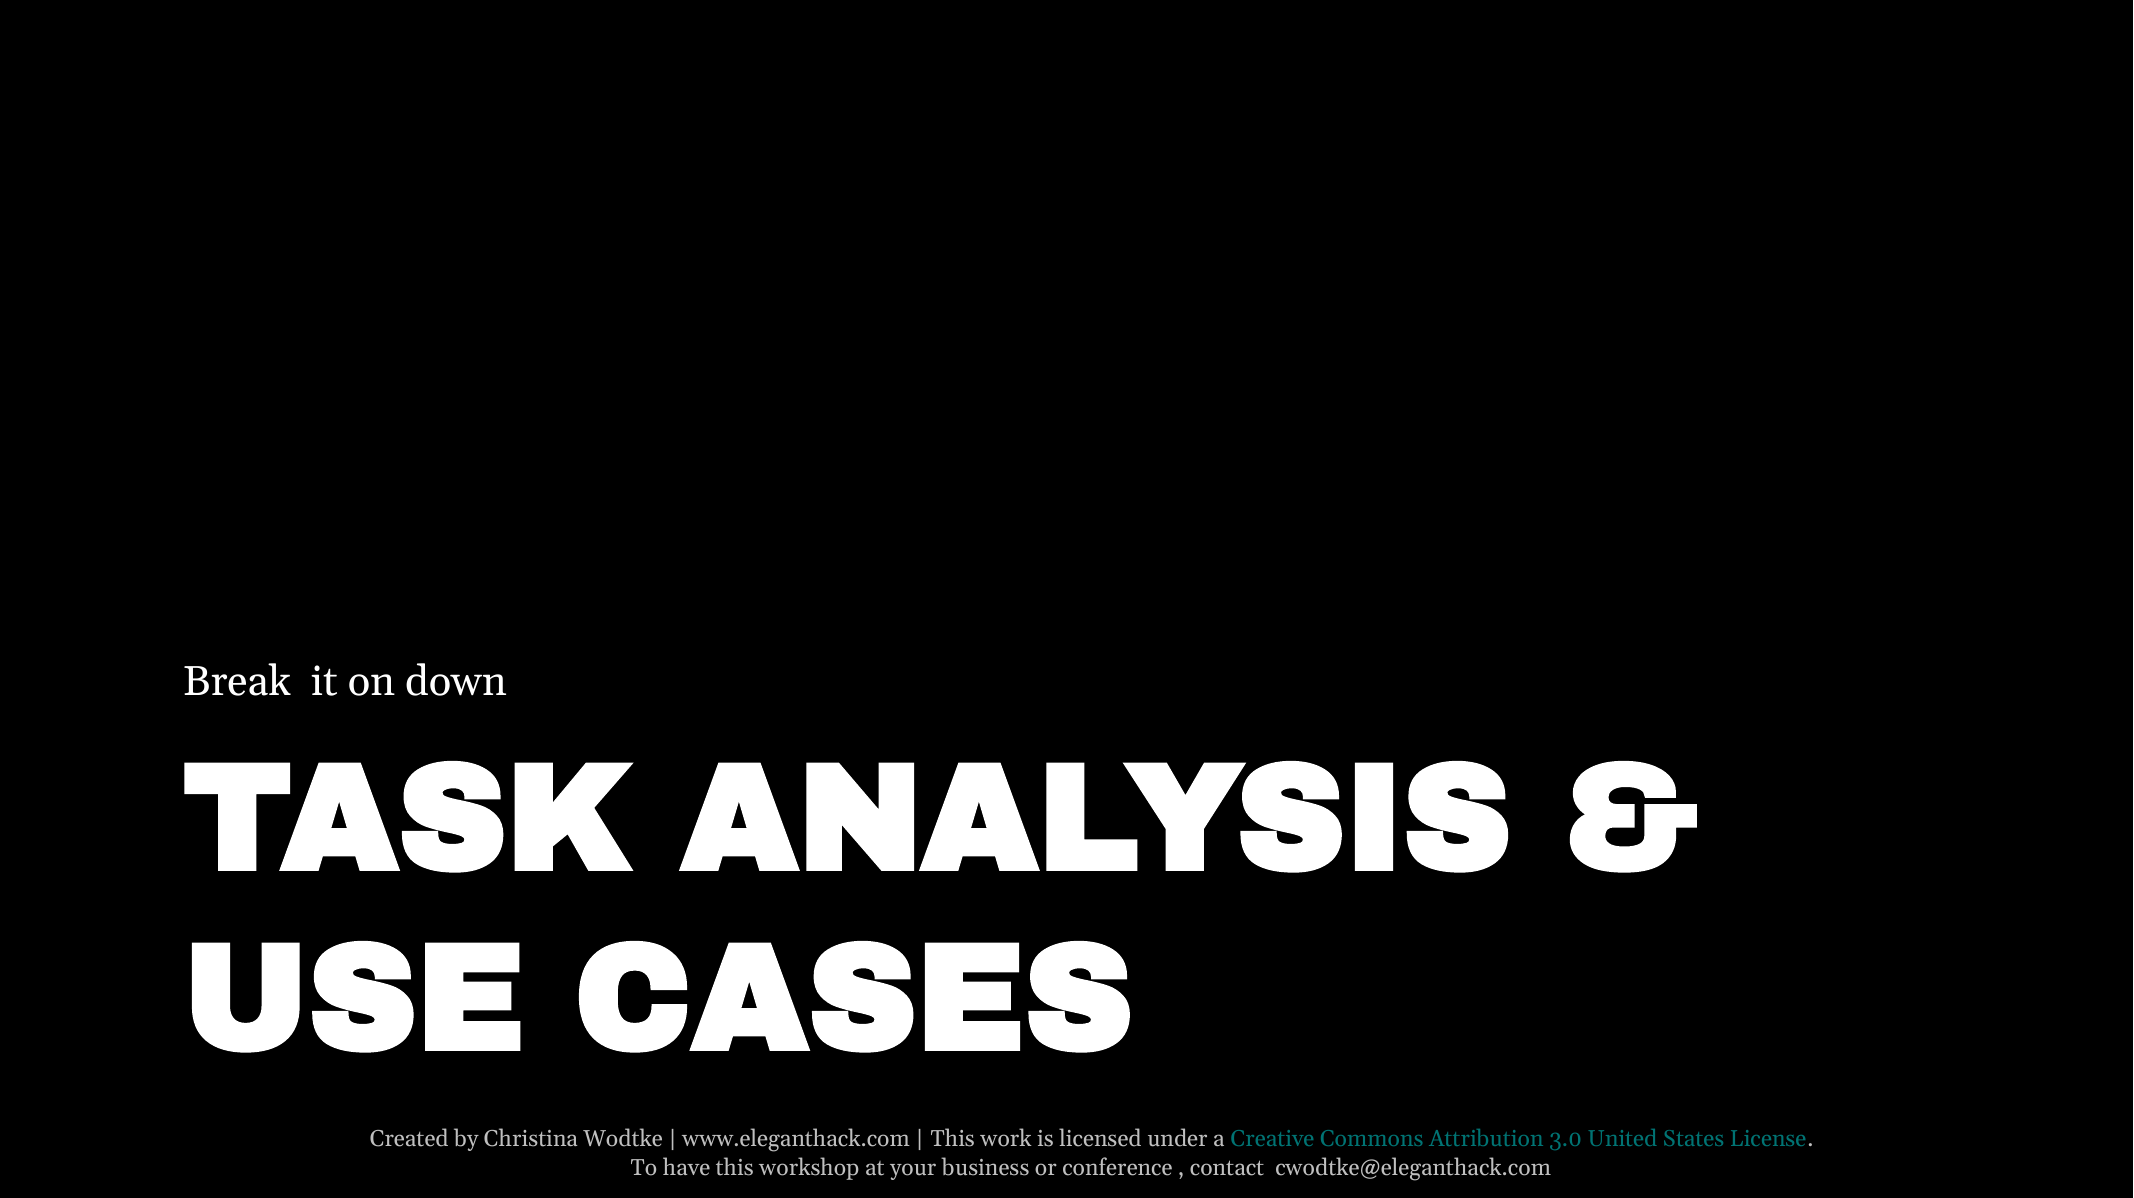

Break  it on down
# Task Analysis & Use Cases